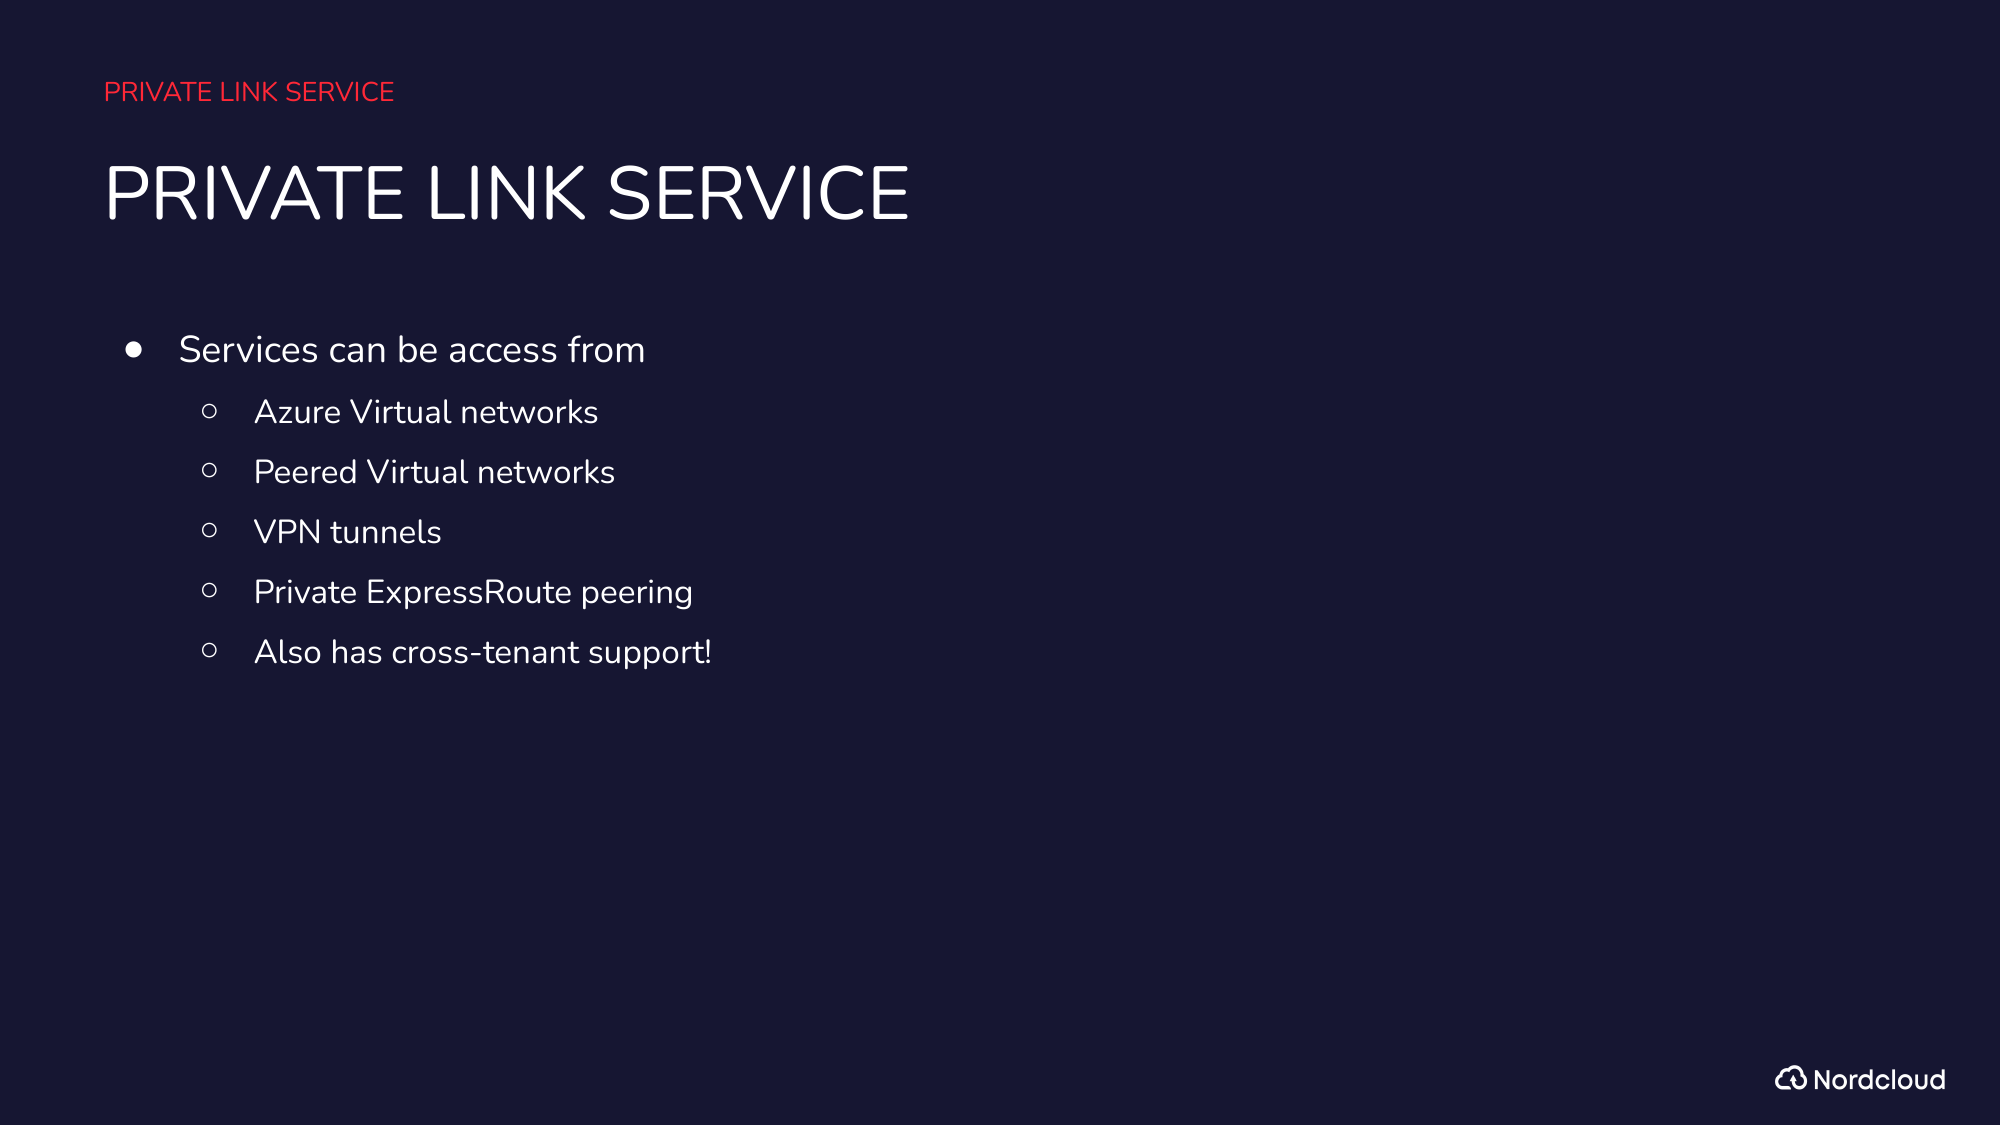

PRIVATE LINK SERVICE
# PRIVATE LINK SERVICE
Services can be access from
Azure Virtual networks
Peered Virtual networks
VPN tunnels
Private ExpressRoute peering
Also has cross-tenant support!